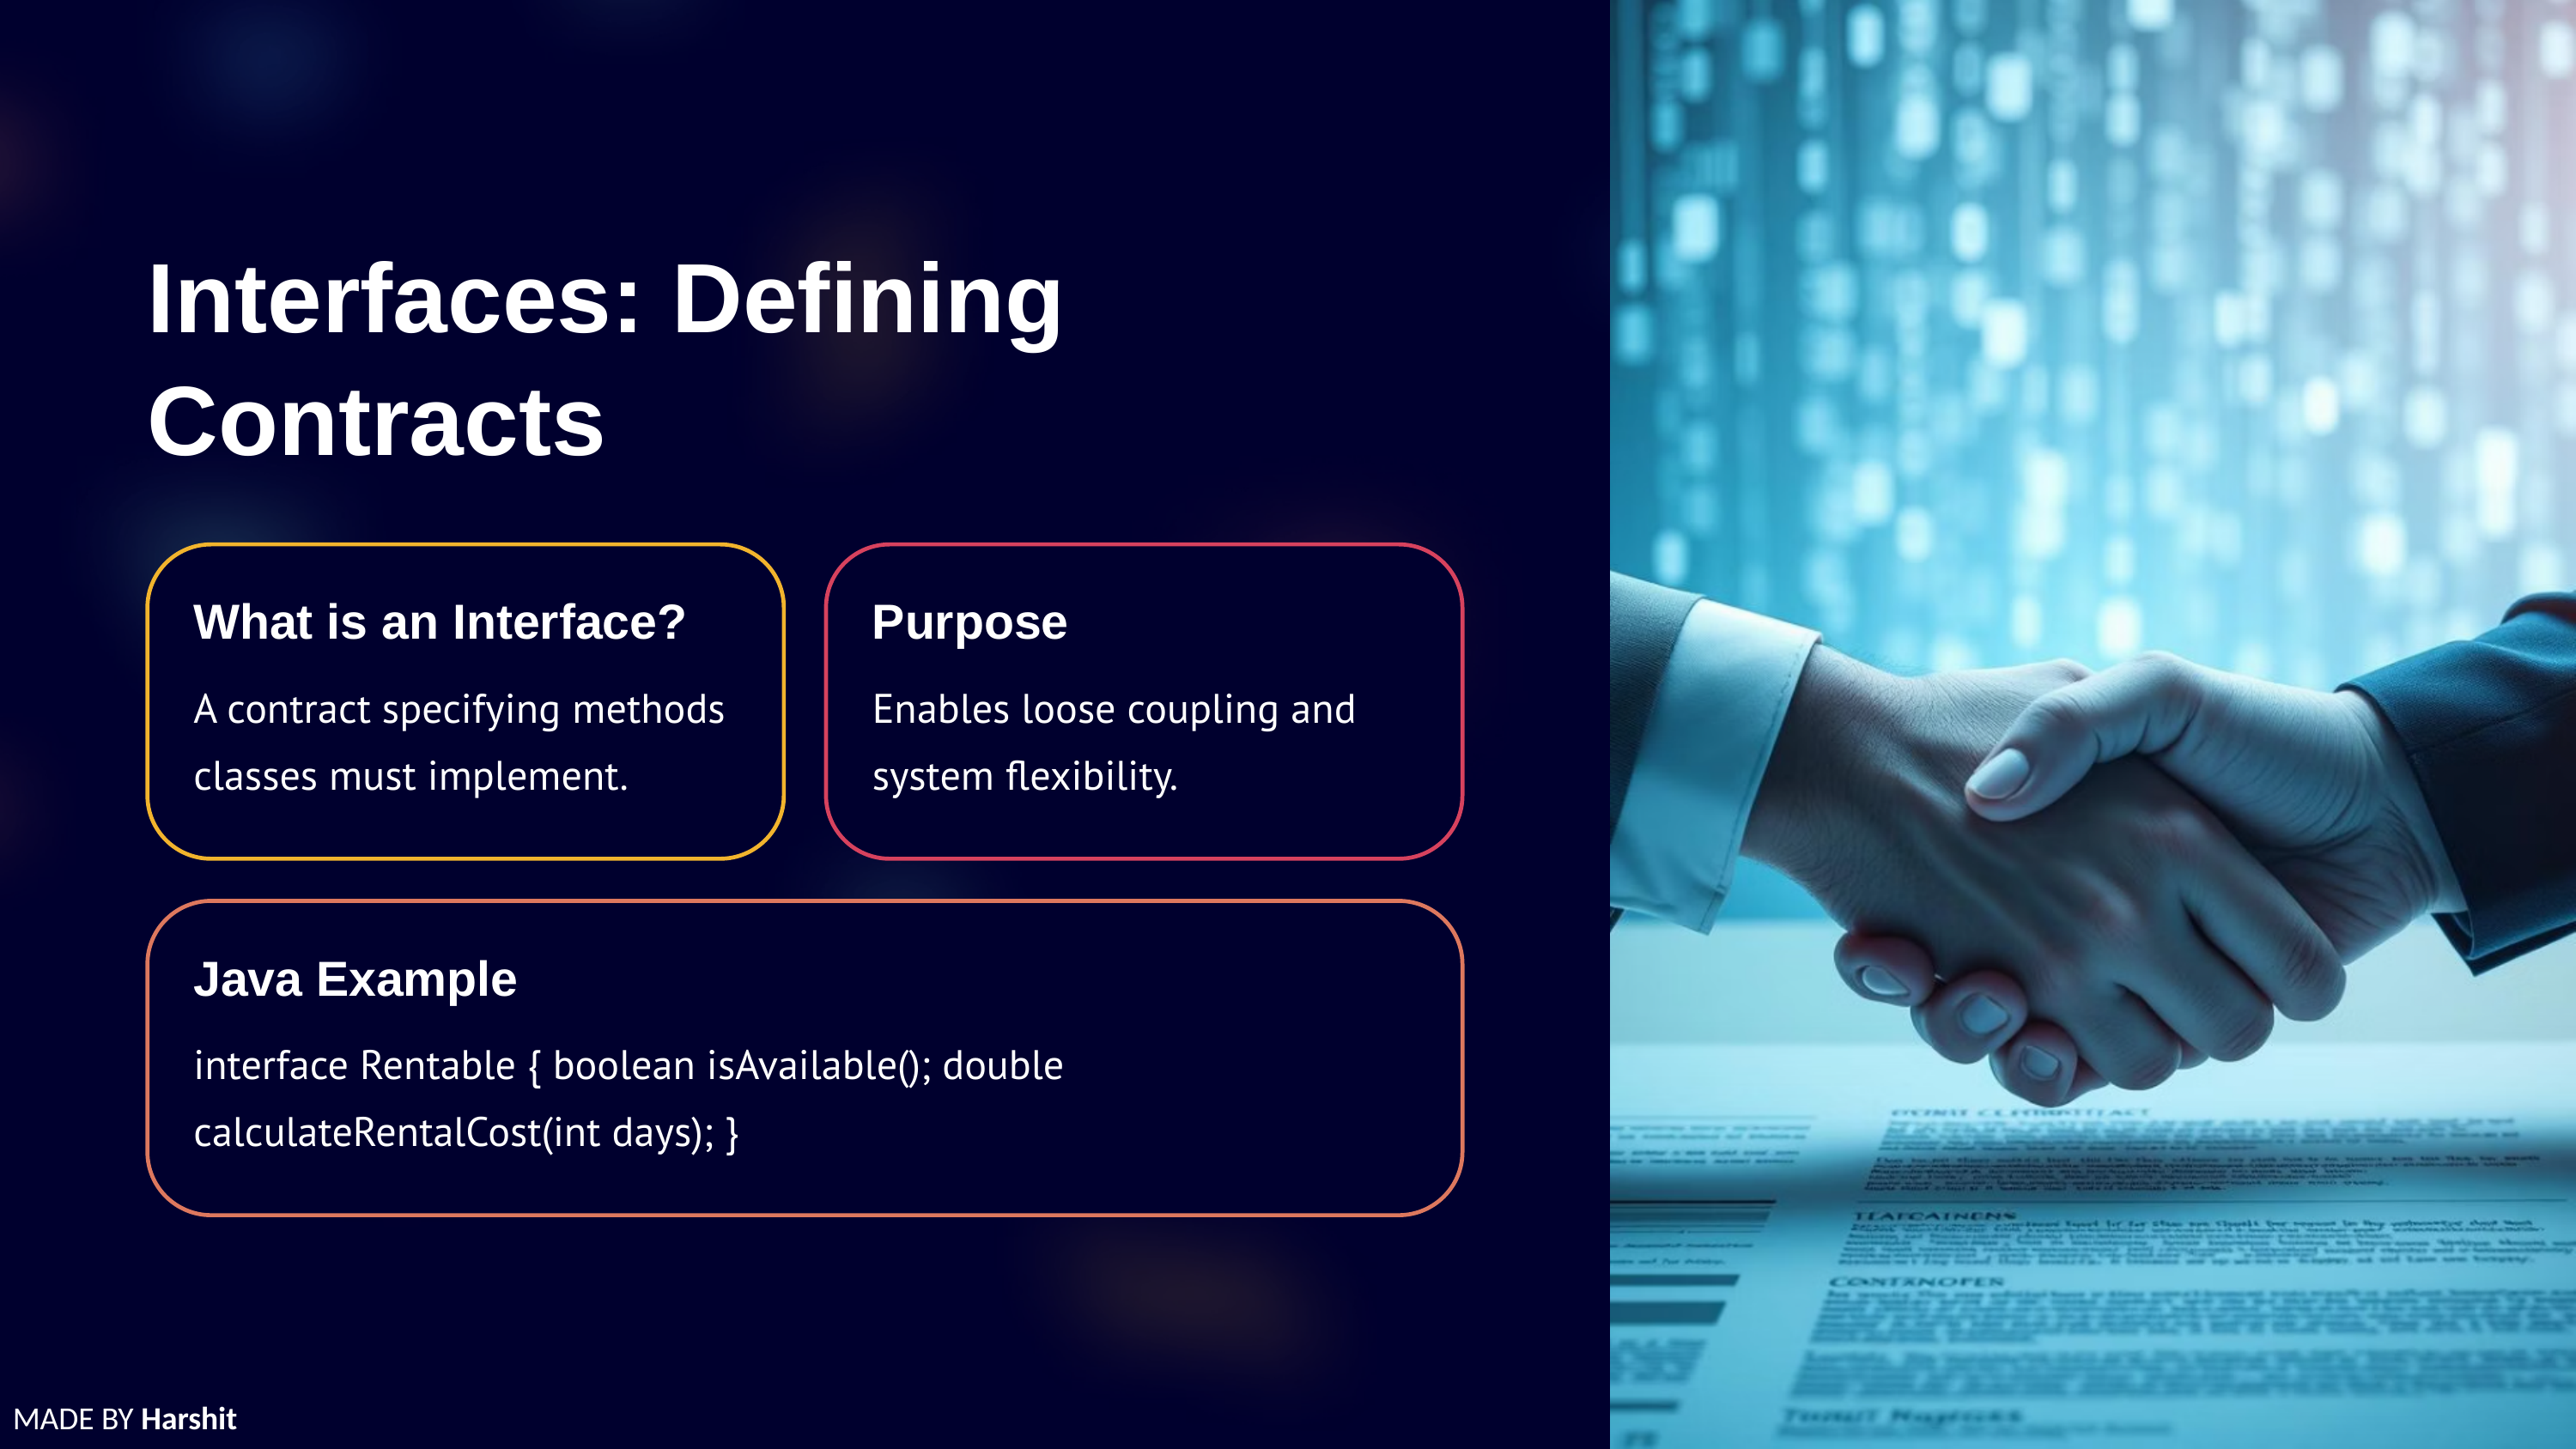

Interfaces: Defining Contracts

What is an Interface?
Purpose
A contract specifying methods classes must implement.
Enables loose coupling and system flexibility.

Java Example
interface Rentable { boolean isAvailable(); double calculateRentalCost(int days); }

MADE BY Harshit